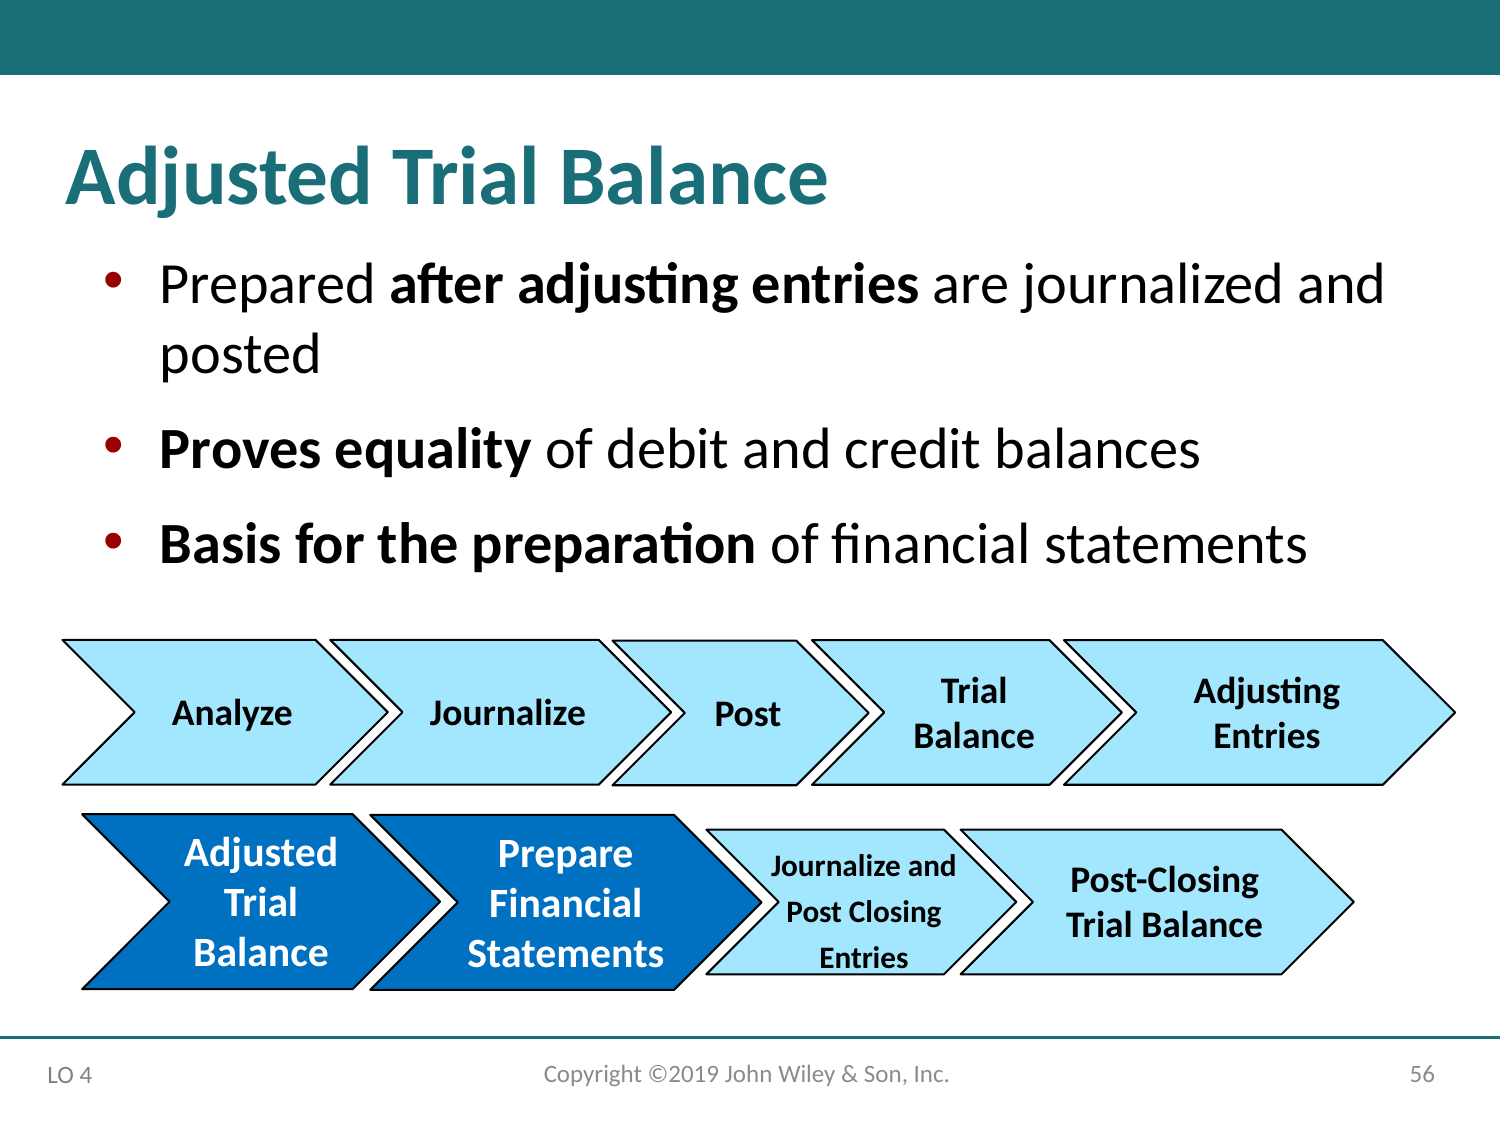

Adjusted Trial Balance
Prepared after adjusting entries are journalized and posted
Proves equality of debit and credit balances
Basis for the preparation of financial statements

Analyze
Journalize
Adjusting Entries
Trial Balance
Post
Adjusted Trial Balance
Prepare
Financial Statements
Journalize and Post Closing Entries
Post-Closing Trial Balance

Copyright ©2019 John Wiley & Son, Inc.
56
LO 4